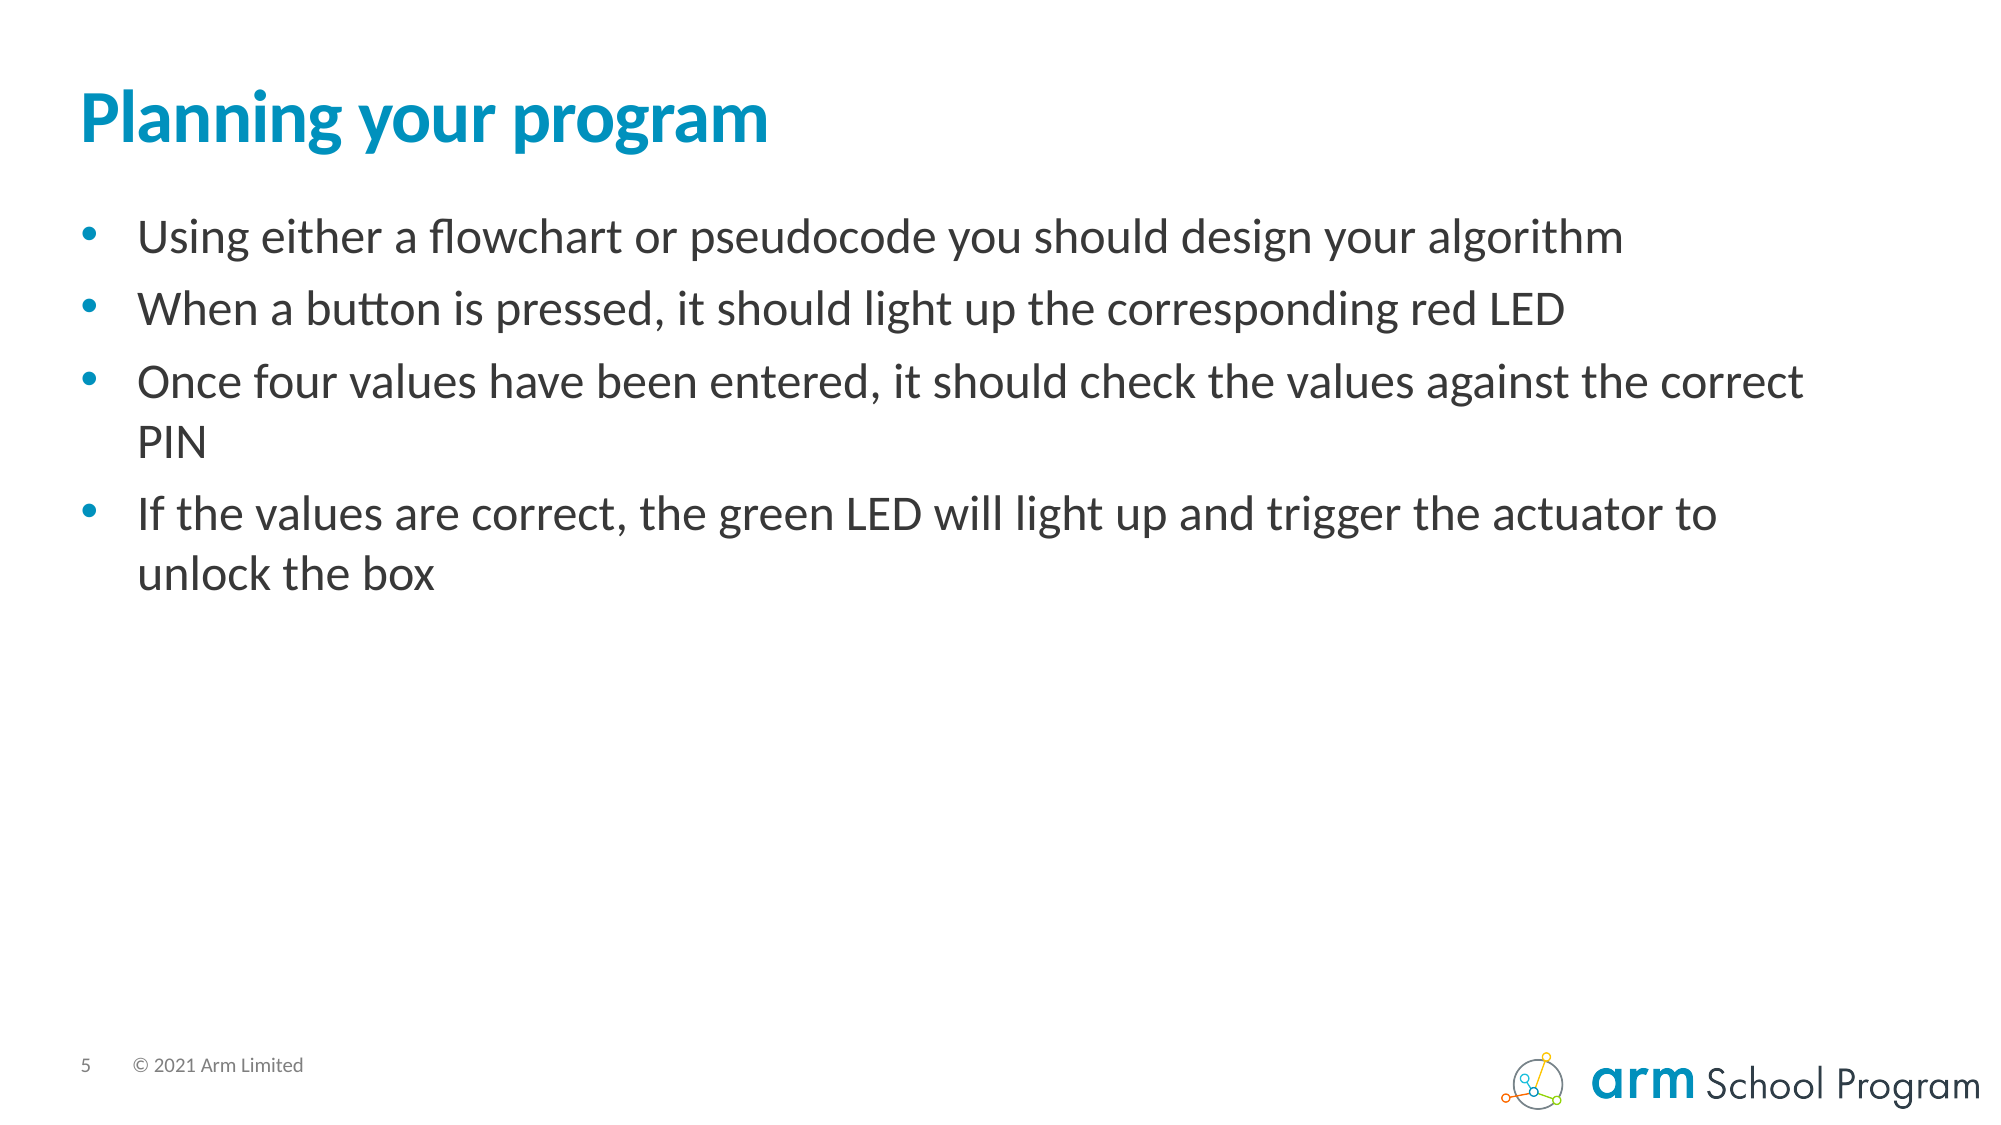

# Planning your program
Using either a flowchart or pseudocode you should design your algorithm
When a button is pressed, it should light up the corresponding red LED
Once four values have been entered, it should check the values against the correct PIN
If the values are correct, the green LED will light up and trigger the actuator to unlock the box